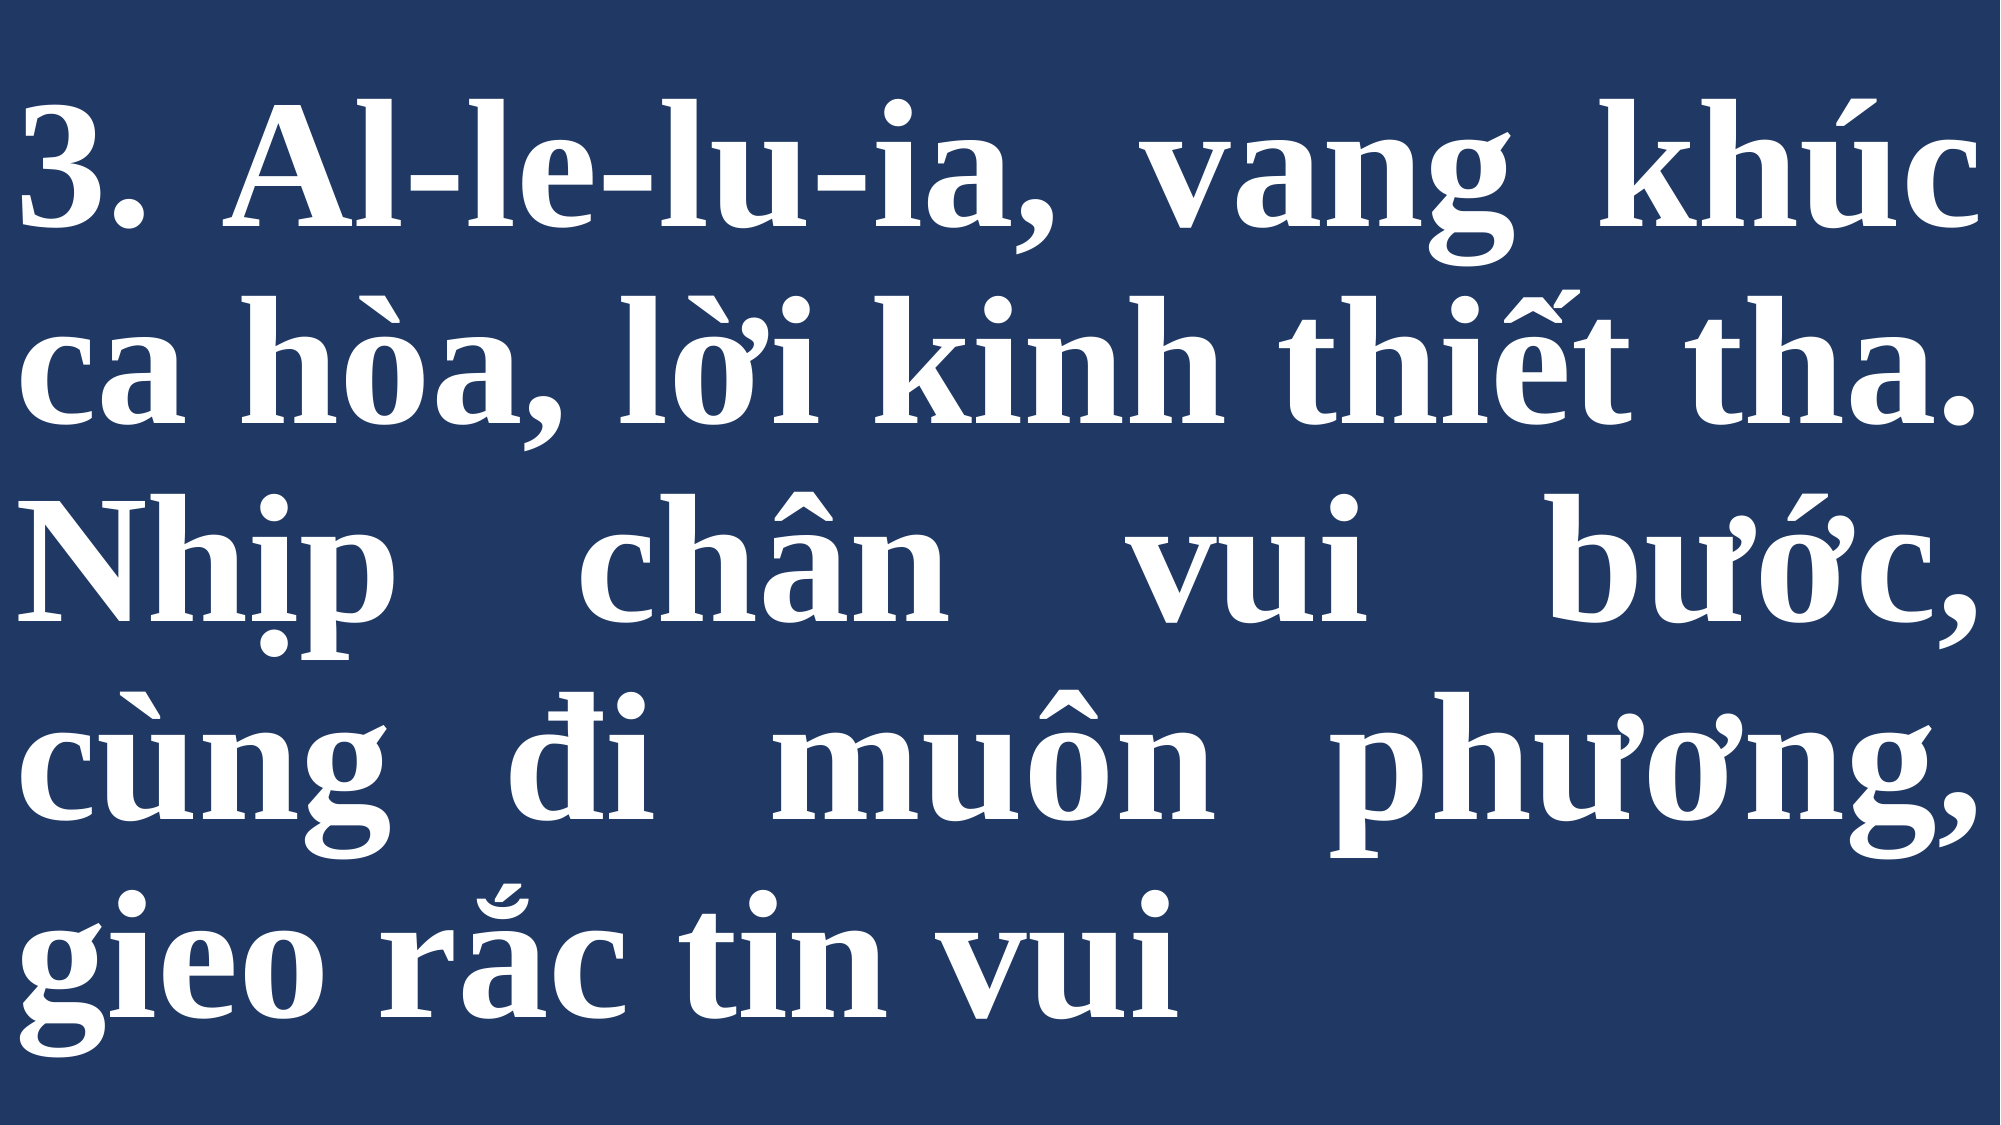

# 3. Al-le-lu-ia, vang khúc ca hòa, lời kinh thiết tha. Nhịp chân vui bước, cùng đi muôn phương, gieo rắc tin vui